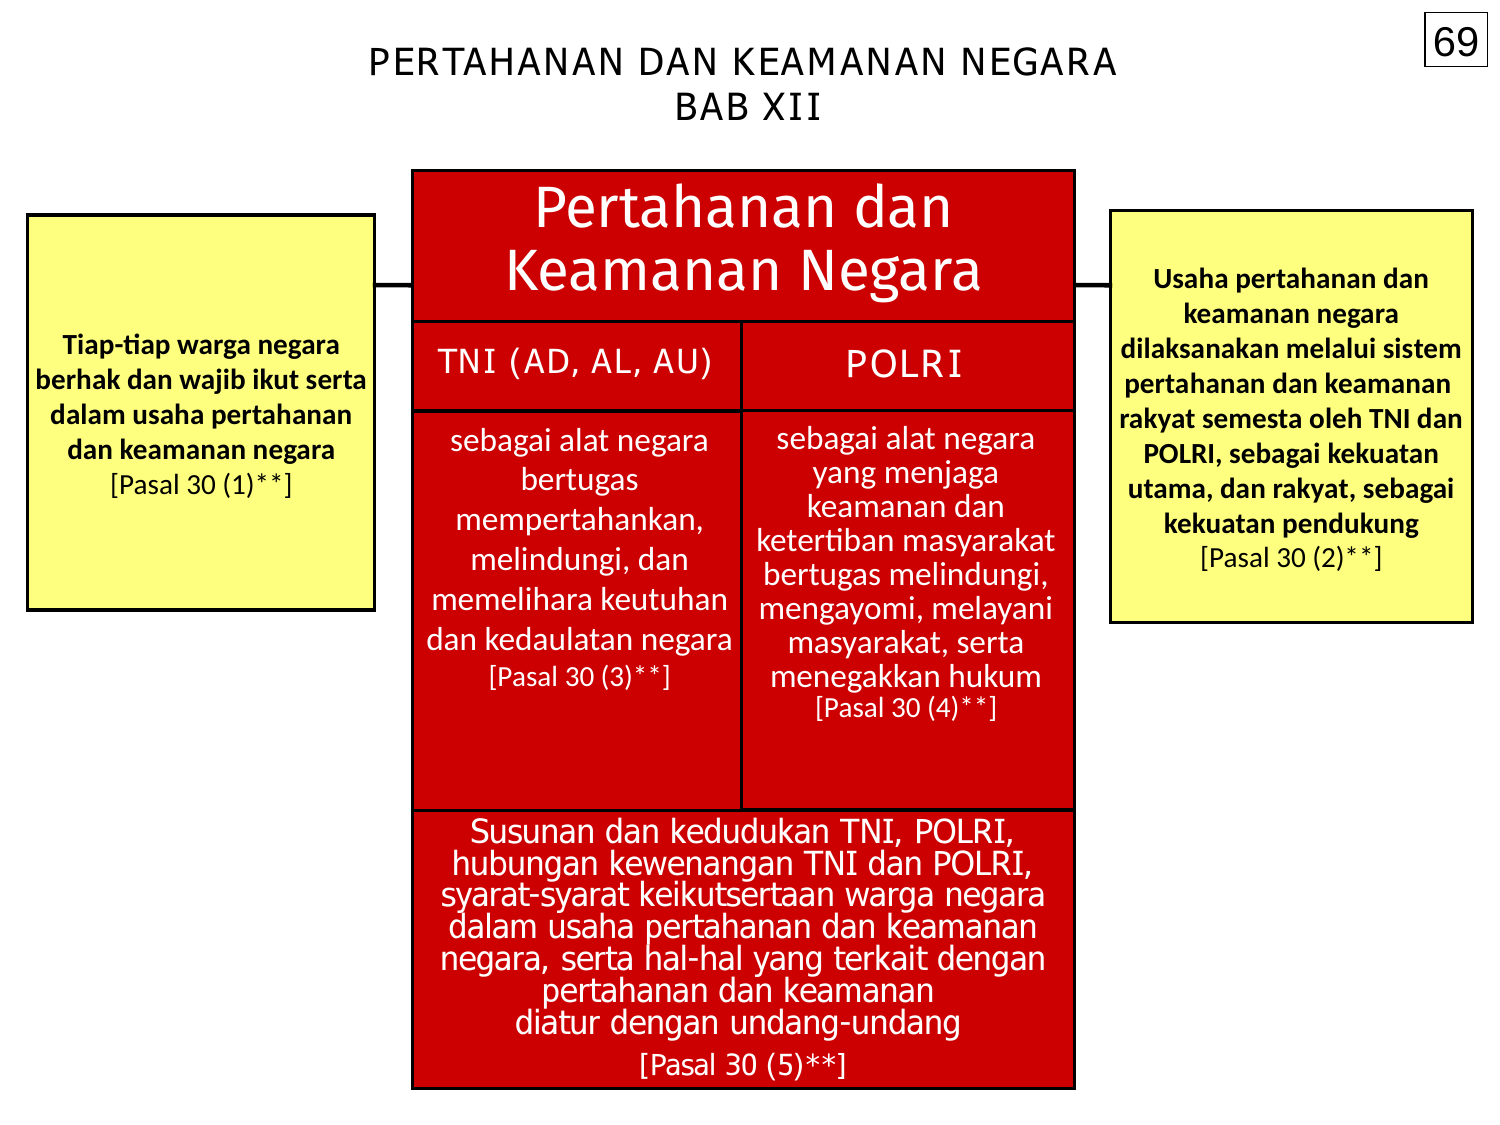

69
PERTAHANAN DAN KEAMANAN NEGARA
BAB XII
Pertahanan dan Keamanan Negara
Usaha pertahanan dan keamanan negara dilaksanakan melalui sistem pertahanan dan keamanan  rakyat semesta oleh TNI dan POLRI, sebagai kekuatan utama, dan rakyat, sebagai kekuatan pendukung
[Pasal 30 (2)**]
Tiap-tiap warga negara berhak dan wajib ikut serta dalam usaha pertahanan dan keamanan negara
[Pasal 30 (1)**]

TNI (AD, AL, AU)
POLRI
sebagai alat negara yang menjaga keamanan dan ketertiban masyarakat bertugas melindungi, mengayomi, melayani masyarakat, serta menegakkan hukum
[Pasal 30 (4)**]
sebagai alat negara bertugas mempertahankan, melindungi, dan memelihara keutuhan dan kedaulatan negara
[Pasal 30 (3)**]
Susunan dan kedudukan TNI, POLRI, hubungan kewenangan TNI dan POLRI, syarat-syarat keikutsertaan warga negara dalam usaha pertahanan dan keamanan negara, serta hal-hal yang terkait dengan pertahanan dan keamanan
diatur dengan undang-undang
[Pasal 30 (5)**]